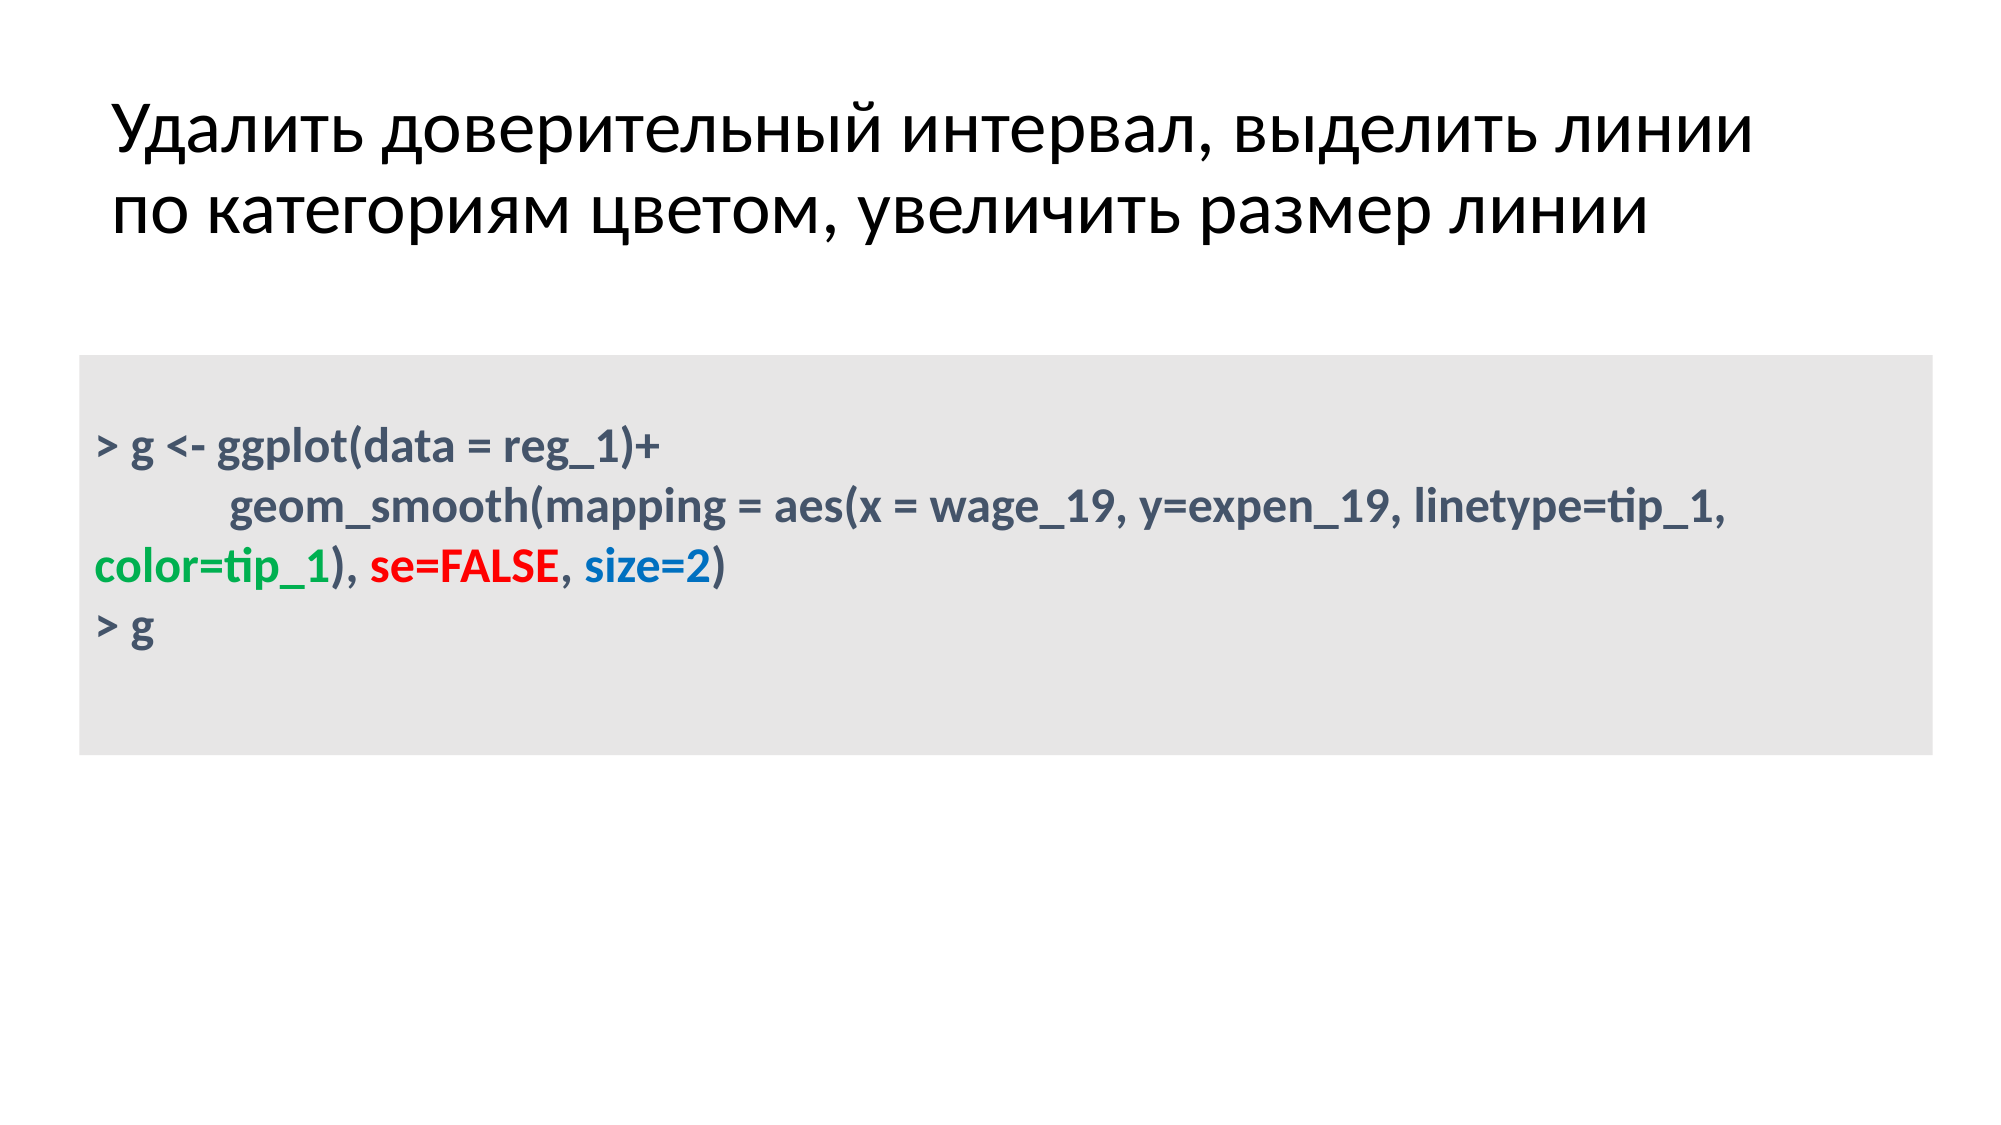

# Удалить доверительный интервал, выделить линии по категориям цветом, увеличить размер линии
> g <- ggplot(data = reg_1)+
            geom_smooth(mapping = aes(x = wage_19, y=expen_19, linetype=tip_1, color=tip_1), se=FALSE, size=2)
> g